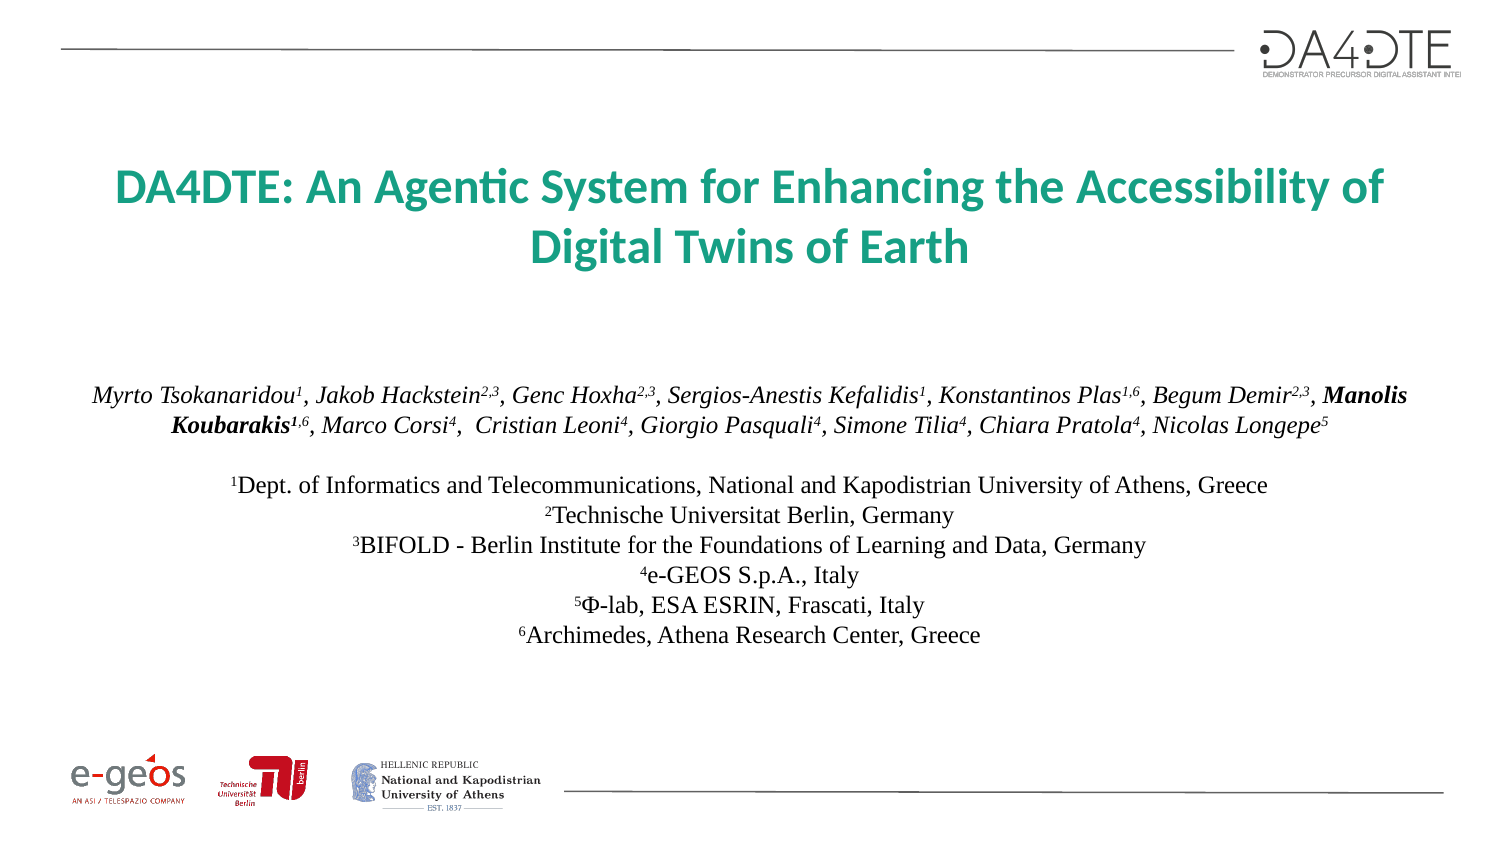

DA4DTE: An Agentic System for Enhancing the Accessibility of Digital Twins of Earth
Myrto Tsokanaridou1, Jakob Hackstein2,3, Genc Hoxha2,3, Sergios-Anestis Kefalidis1, Konstantinos Plas1,6, Begum Demir2,3, Manolis Koubarakis1,6, Marco Corsi4,  Cristian Leoni4, Giorgio Pasquali4, Simone Tilia4, Chiara Pratola4, Nicolas Longepe5

1Dept. of Informatics and Telecommunications, National and Kapodistrian University of Athens, Greece
2Technische Universitat Berlin, Germany
3BIFOLD - Berlin Institute for the Foundations of Learning and Data, Germany
4e-GEOS S.p.A., Italy
5Φ-lab, ESA ESRIN, Frascati, Italy
6Archimedes, Athena Research Center, Greece